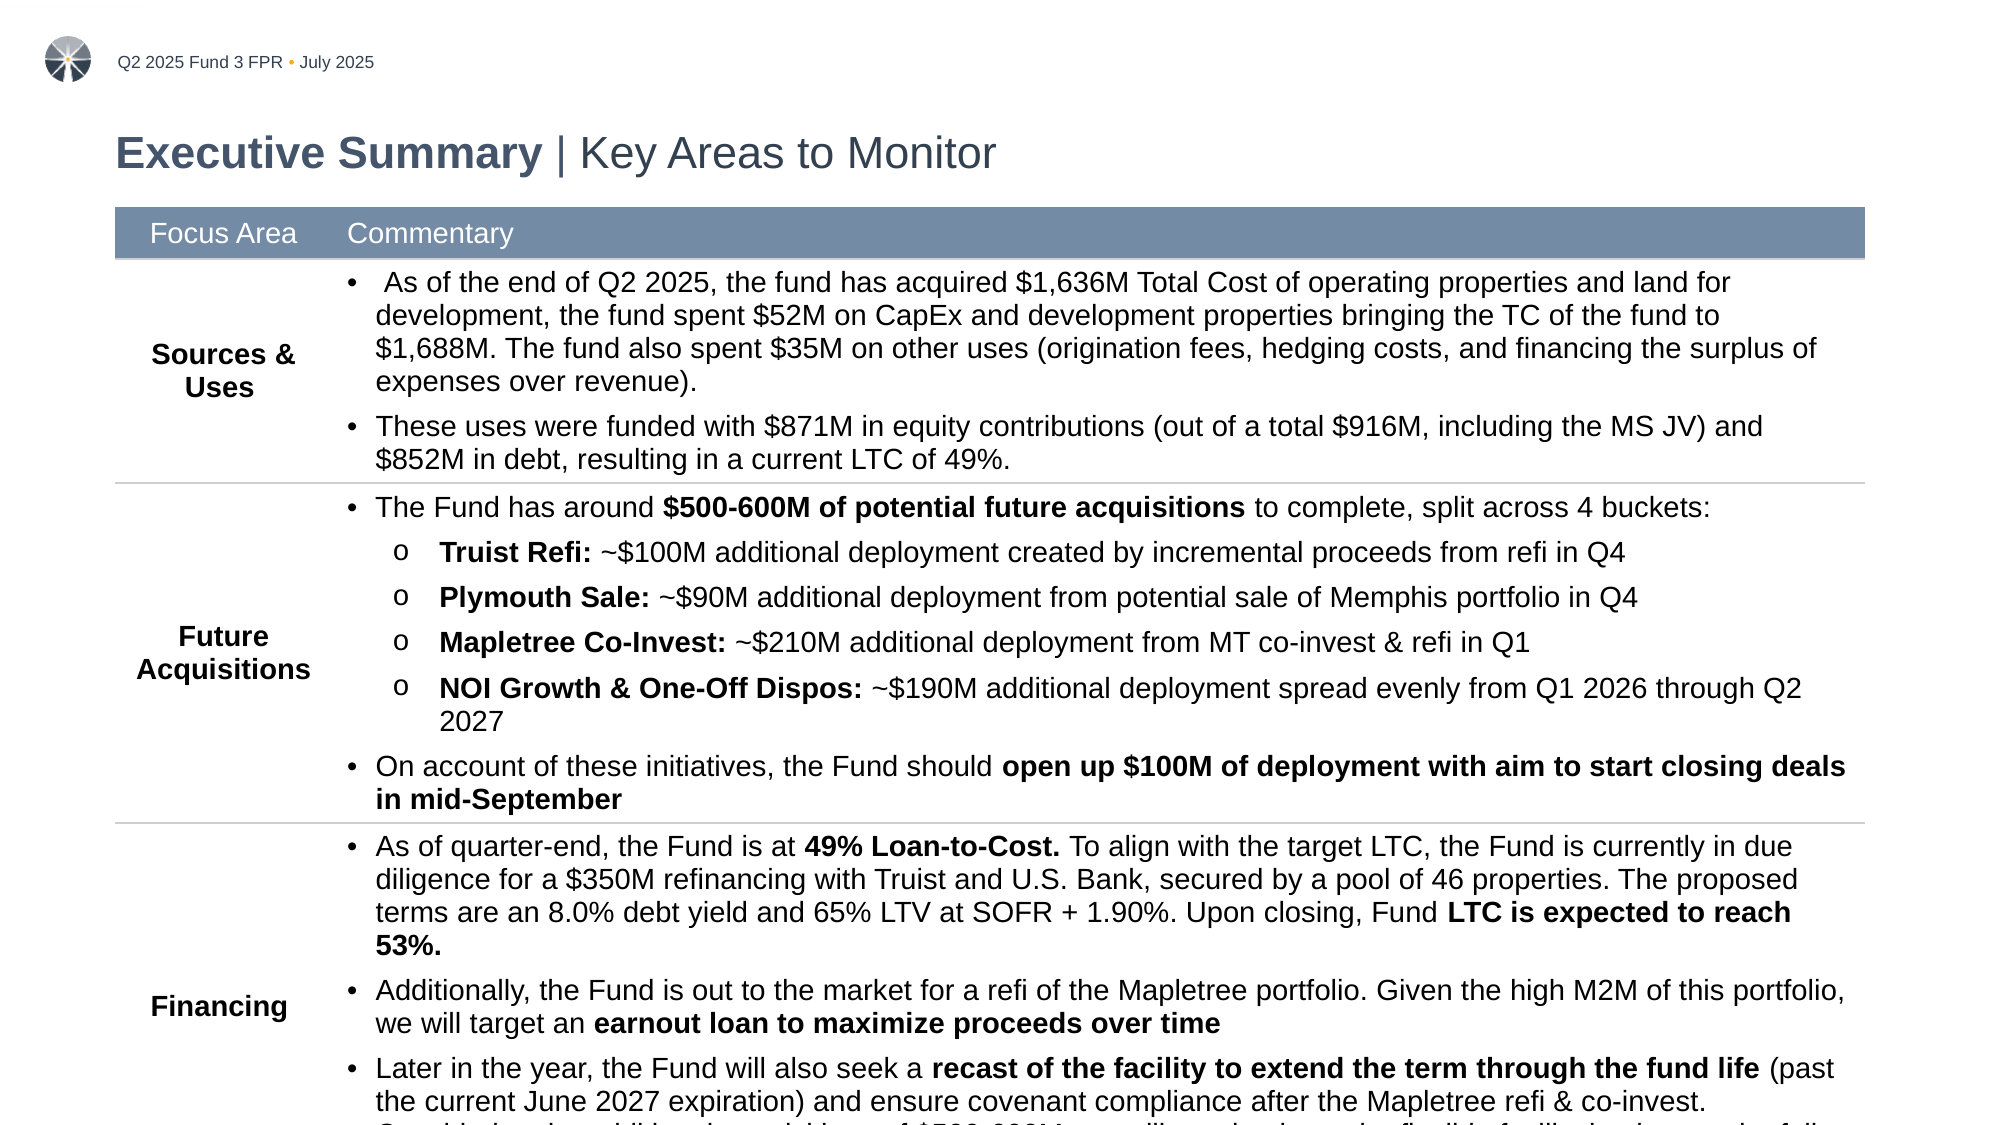

# Executive Summary | Key Areas to Monitor
| Focus Area | Commentary |
| --- | --- |
| Sources & Uses | As of the end of Q2 2025, the fund has acquired $1,636M Total Cost of operating properties and land for development, the fund spent $52M on CapEx and development properties bringing the TC of the fund to $1,688M. The fund also spent $35M on other uses (origination fees, hedging costs, and financing the surplus of expenses over revenue). These uses were funded with $871M in equity contributions (out of a total $916M, including the MS JV) and $852M in debt, resulting in a current LTC of 49%. |
| Future Acquisitions | The Fund has around $500-600M of potential future acquisitions to complete, split across 4 buckets: Truist Refi: ~$100M additional deployment created by incremental proceeds from refi in Q4 Plymouth Sale: ~$90M additional deployment from potential sale of Memphis portfolio in Q4 Mapletree Co-Invest: ~$210M additional deployment from MT co-invest & refi in Q1 NOI Growth & One-Off Dispos: ~$190M additional deployment spread evenly from Q1 2026 through Q2 2027 On account of these initiatives, the Fund should open up $100M of deployment with aim to start closing deals in mid-September |
| Financing | As of quarter-end, the Fund is at 49% Loan-to-Cost. To align with the target LTC, the Fund is currently in due diligence for a $350M refinancing with Truist and U.S. Bank, secured by a pool of 46 properties. The proposed terms are an 8.0% debt yield and 65% LTV at SOFR + 1.90%. Upon closing, Fund LTC is expected to reach 53%. Additionally, the Fund is out to the market for a refi of the Mapletree portfolio. Given the high M2M of this portfolio, we will target an earnout loan to maximize proceeds over time Later in the year, the Fund will also seek a recast of the facility to extend the term through the fund life (past the current June 2027 expiration) and ensure covenant compliance after the Mapletree refi & co-invest. Considering the additional acquisitions of $500-600M, we will need to keep the flexible facility in place at the full size to support the deployment |